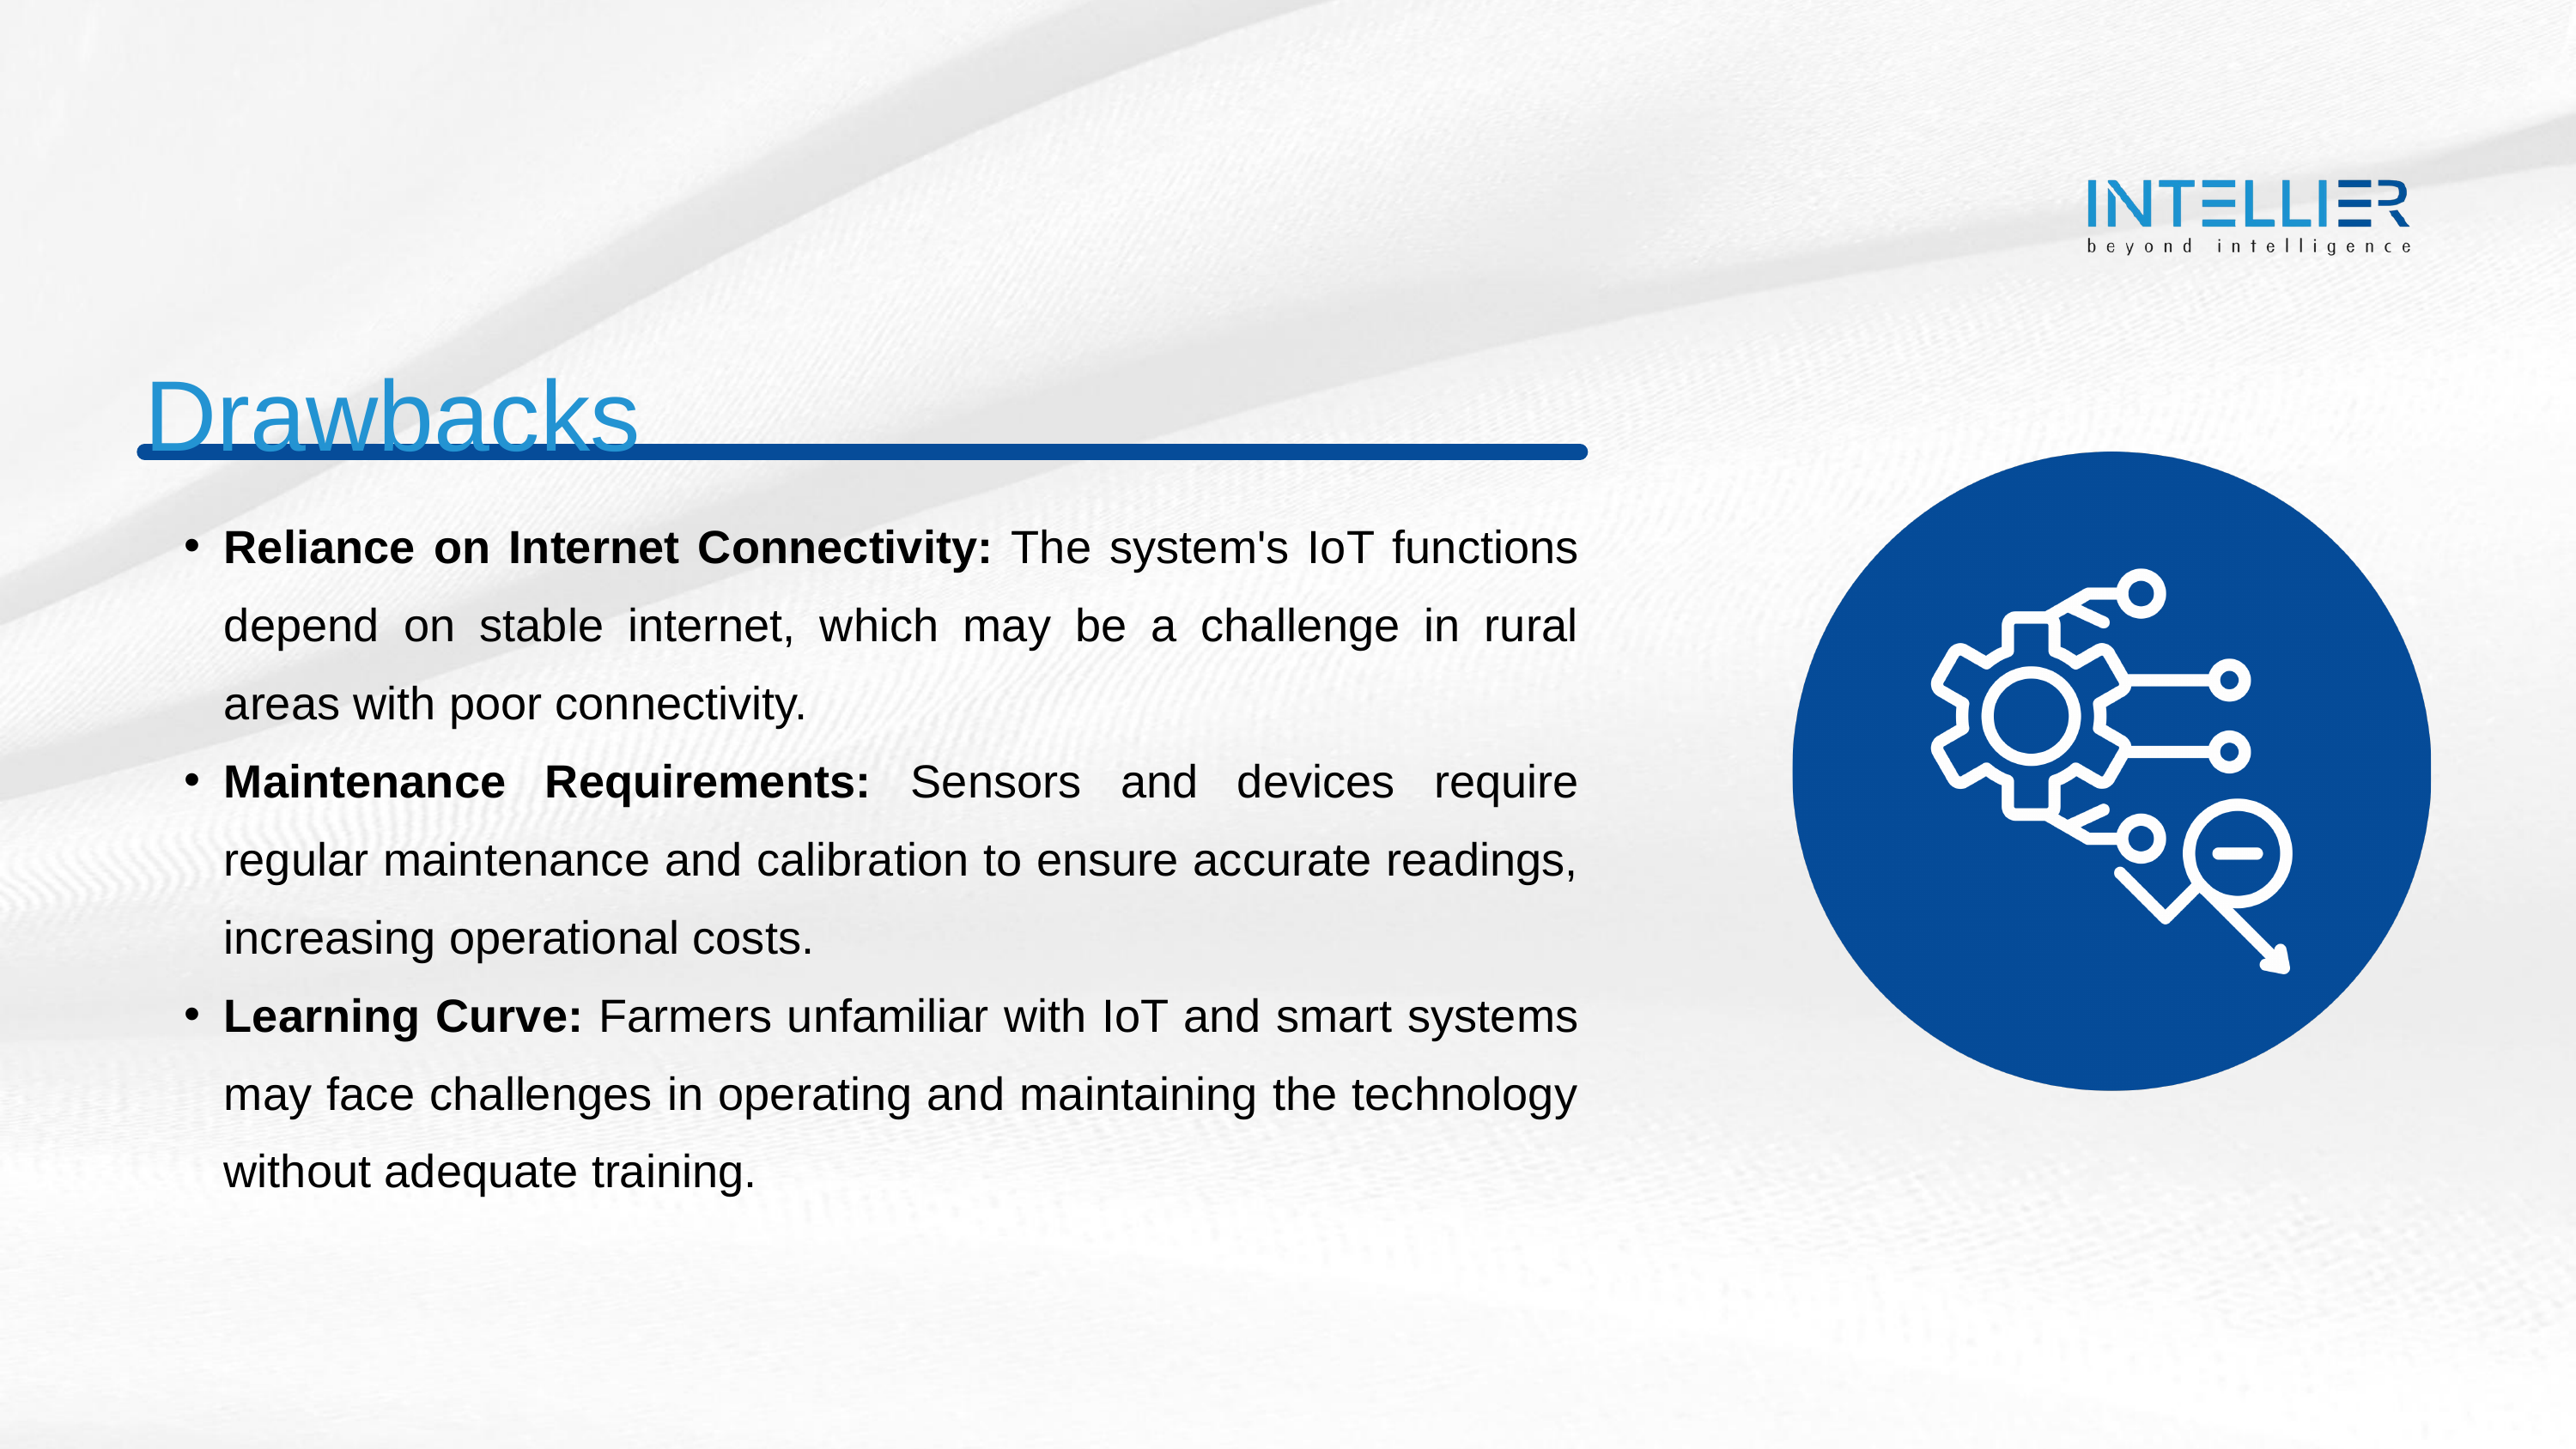

Drawbacks

Reliance on Internet Connectivity: The system's IoT functions depend on stable internet, which may be a challenge in rural areas with poor connectivity.
Maintenance Requirements: Sensors and devices require regular maintenance and calibration to ensure accurate readings, increasing operational costs.
Learning Curve: Farmers unfamiliar with IoT and smart systems may face challenges in operating and maintaining the technology without adequate training.